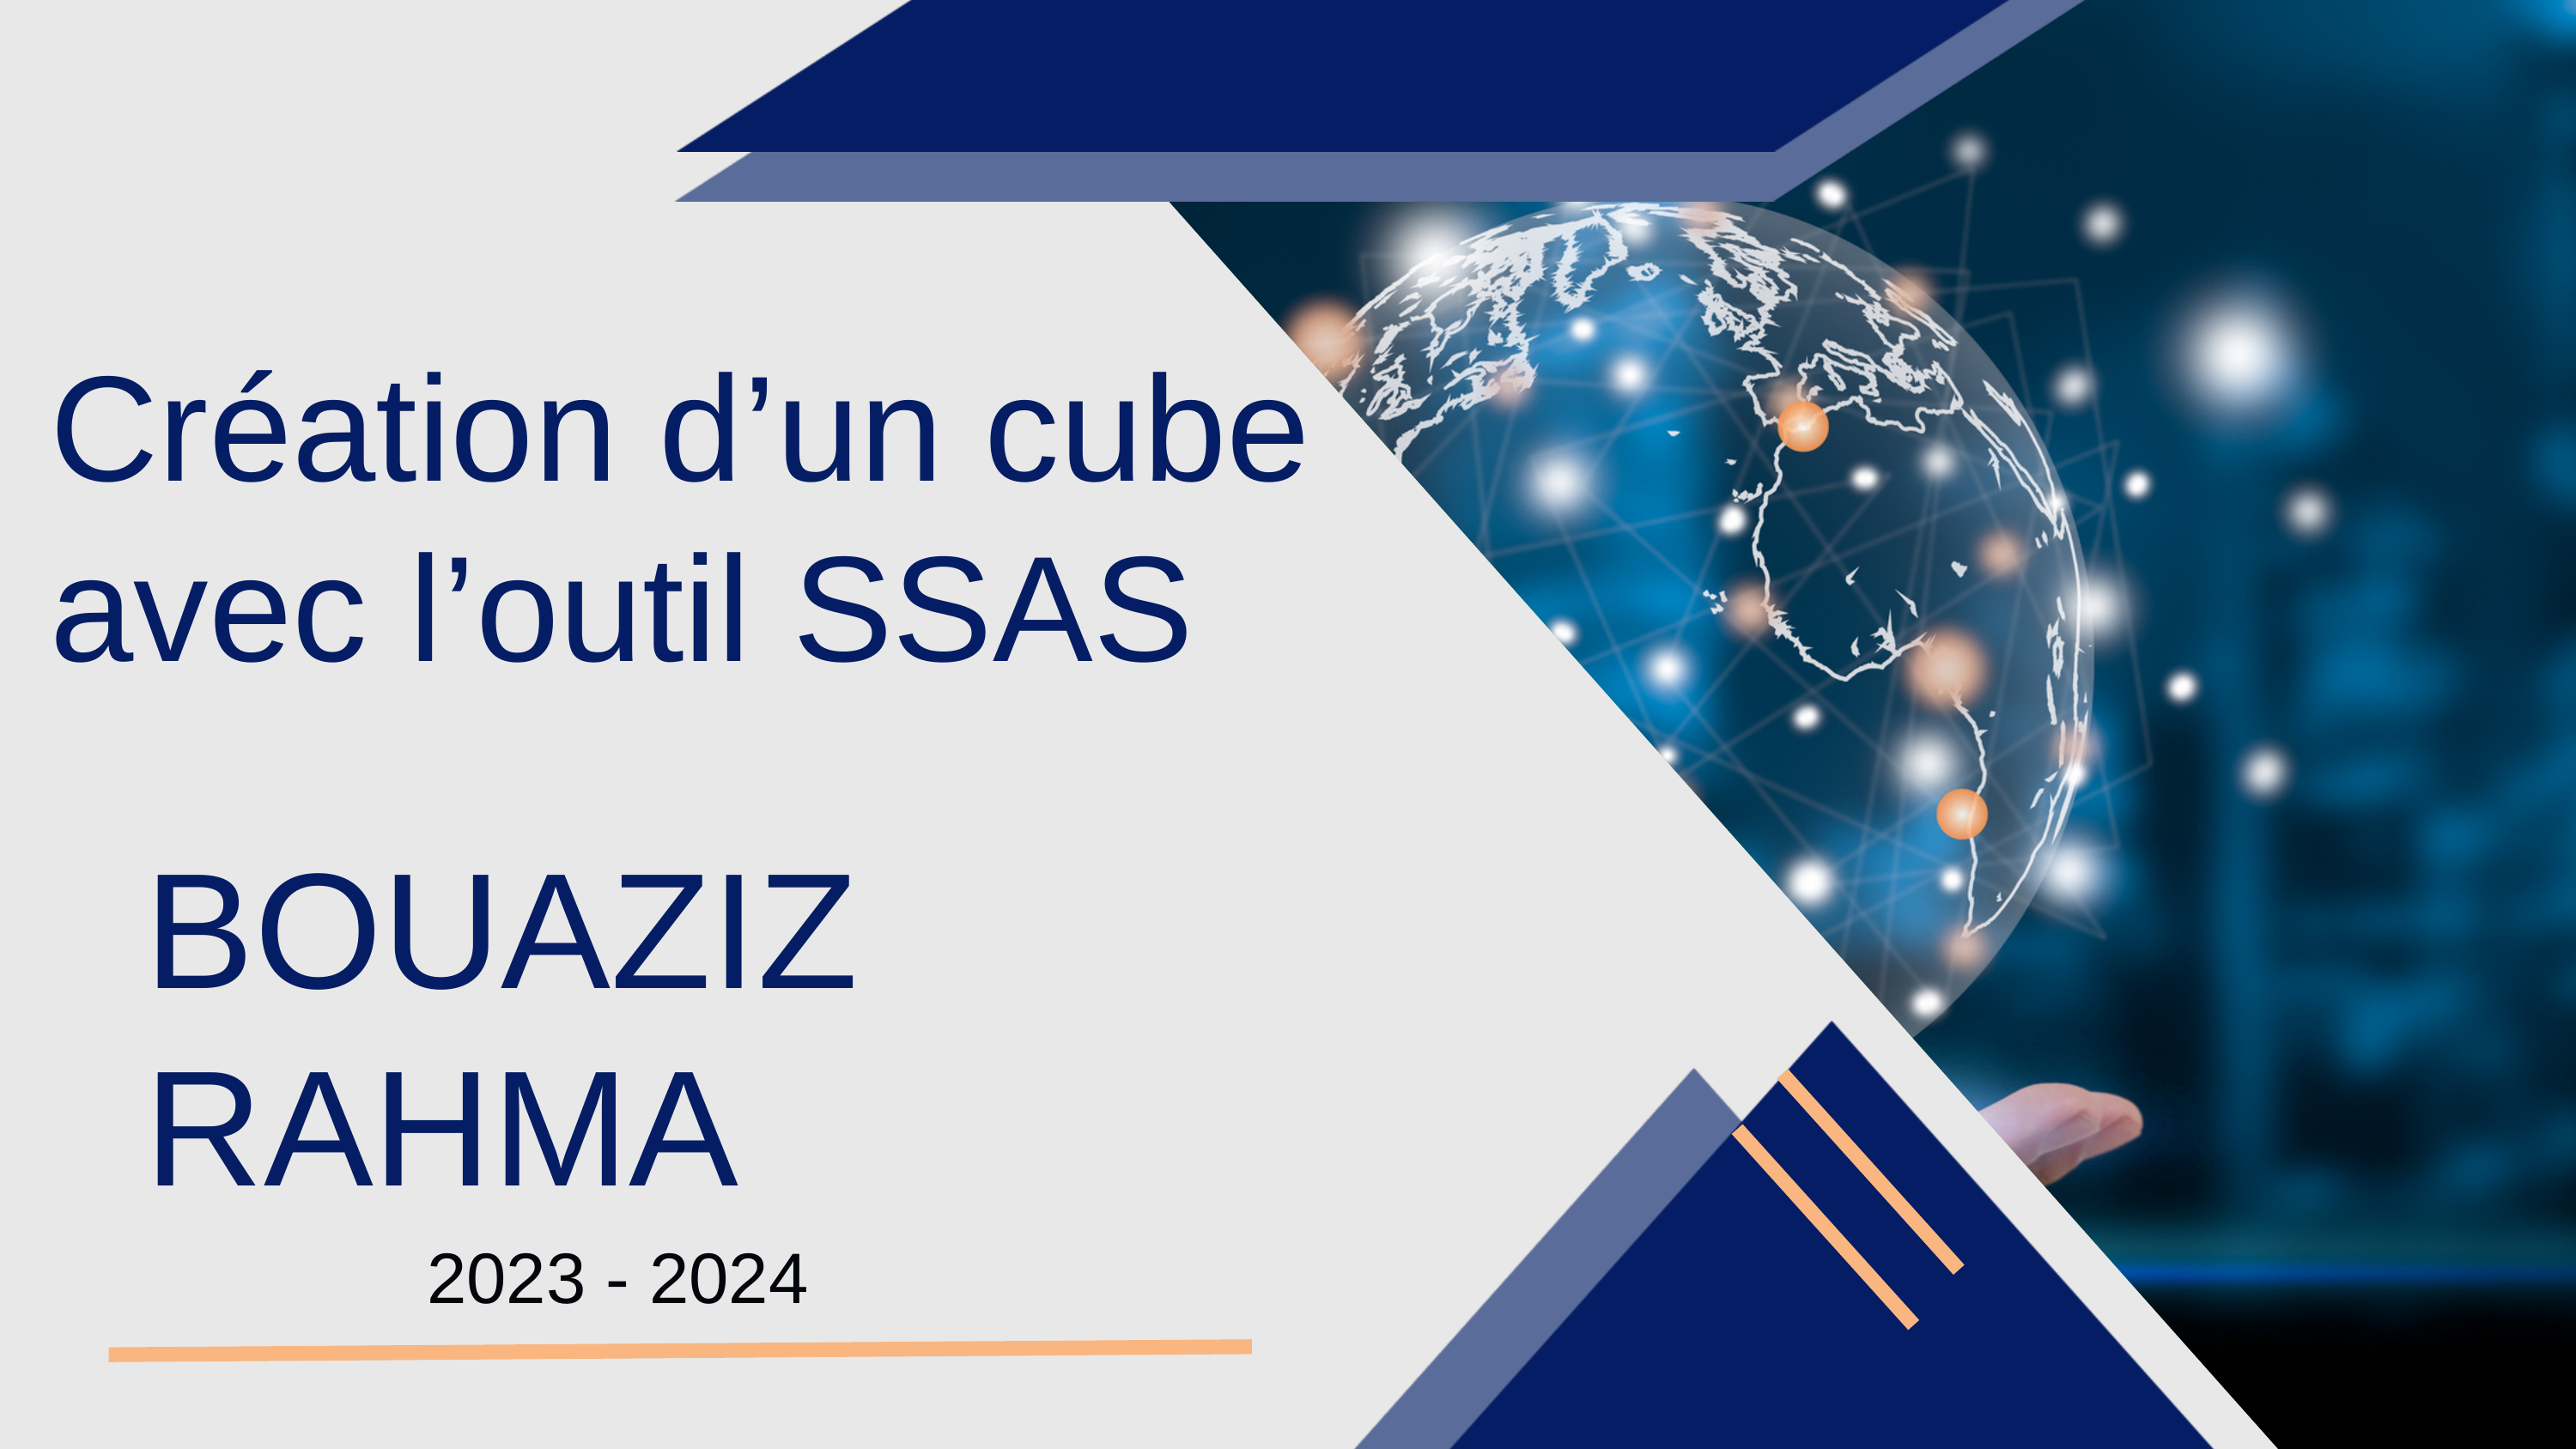

Création d’un cube avec l’outil SSAS
BOUAZIZ RAHMA

2023 - 2024